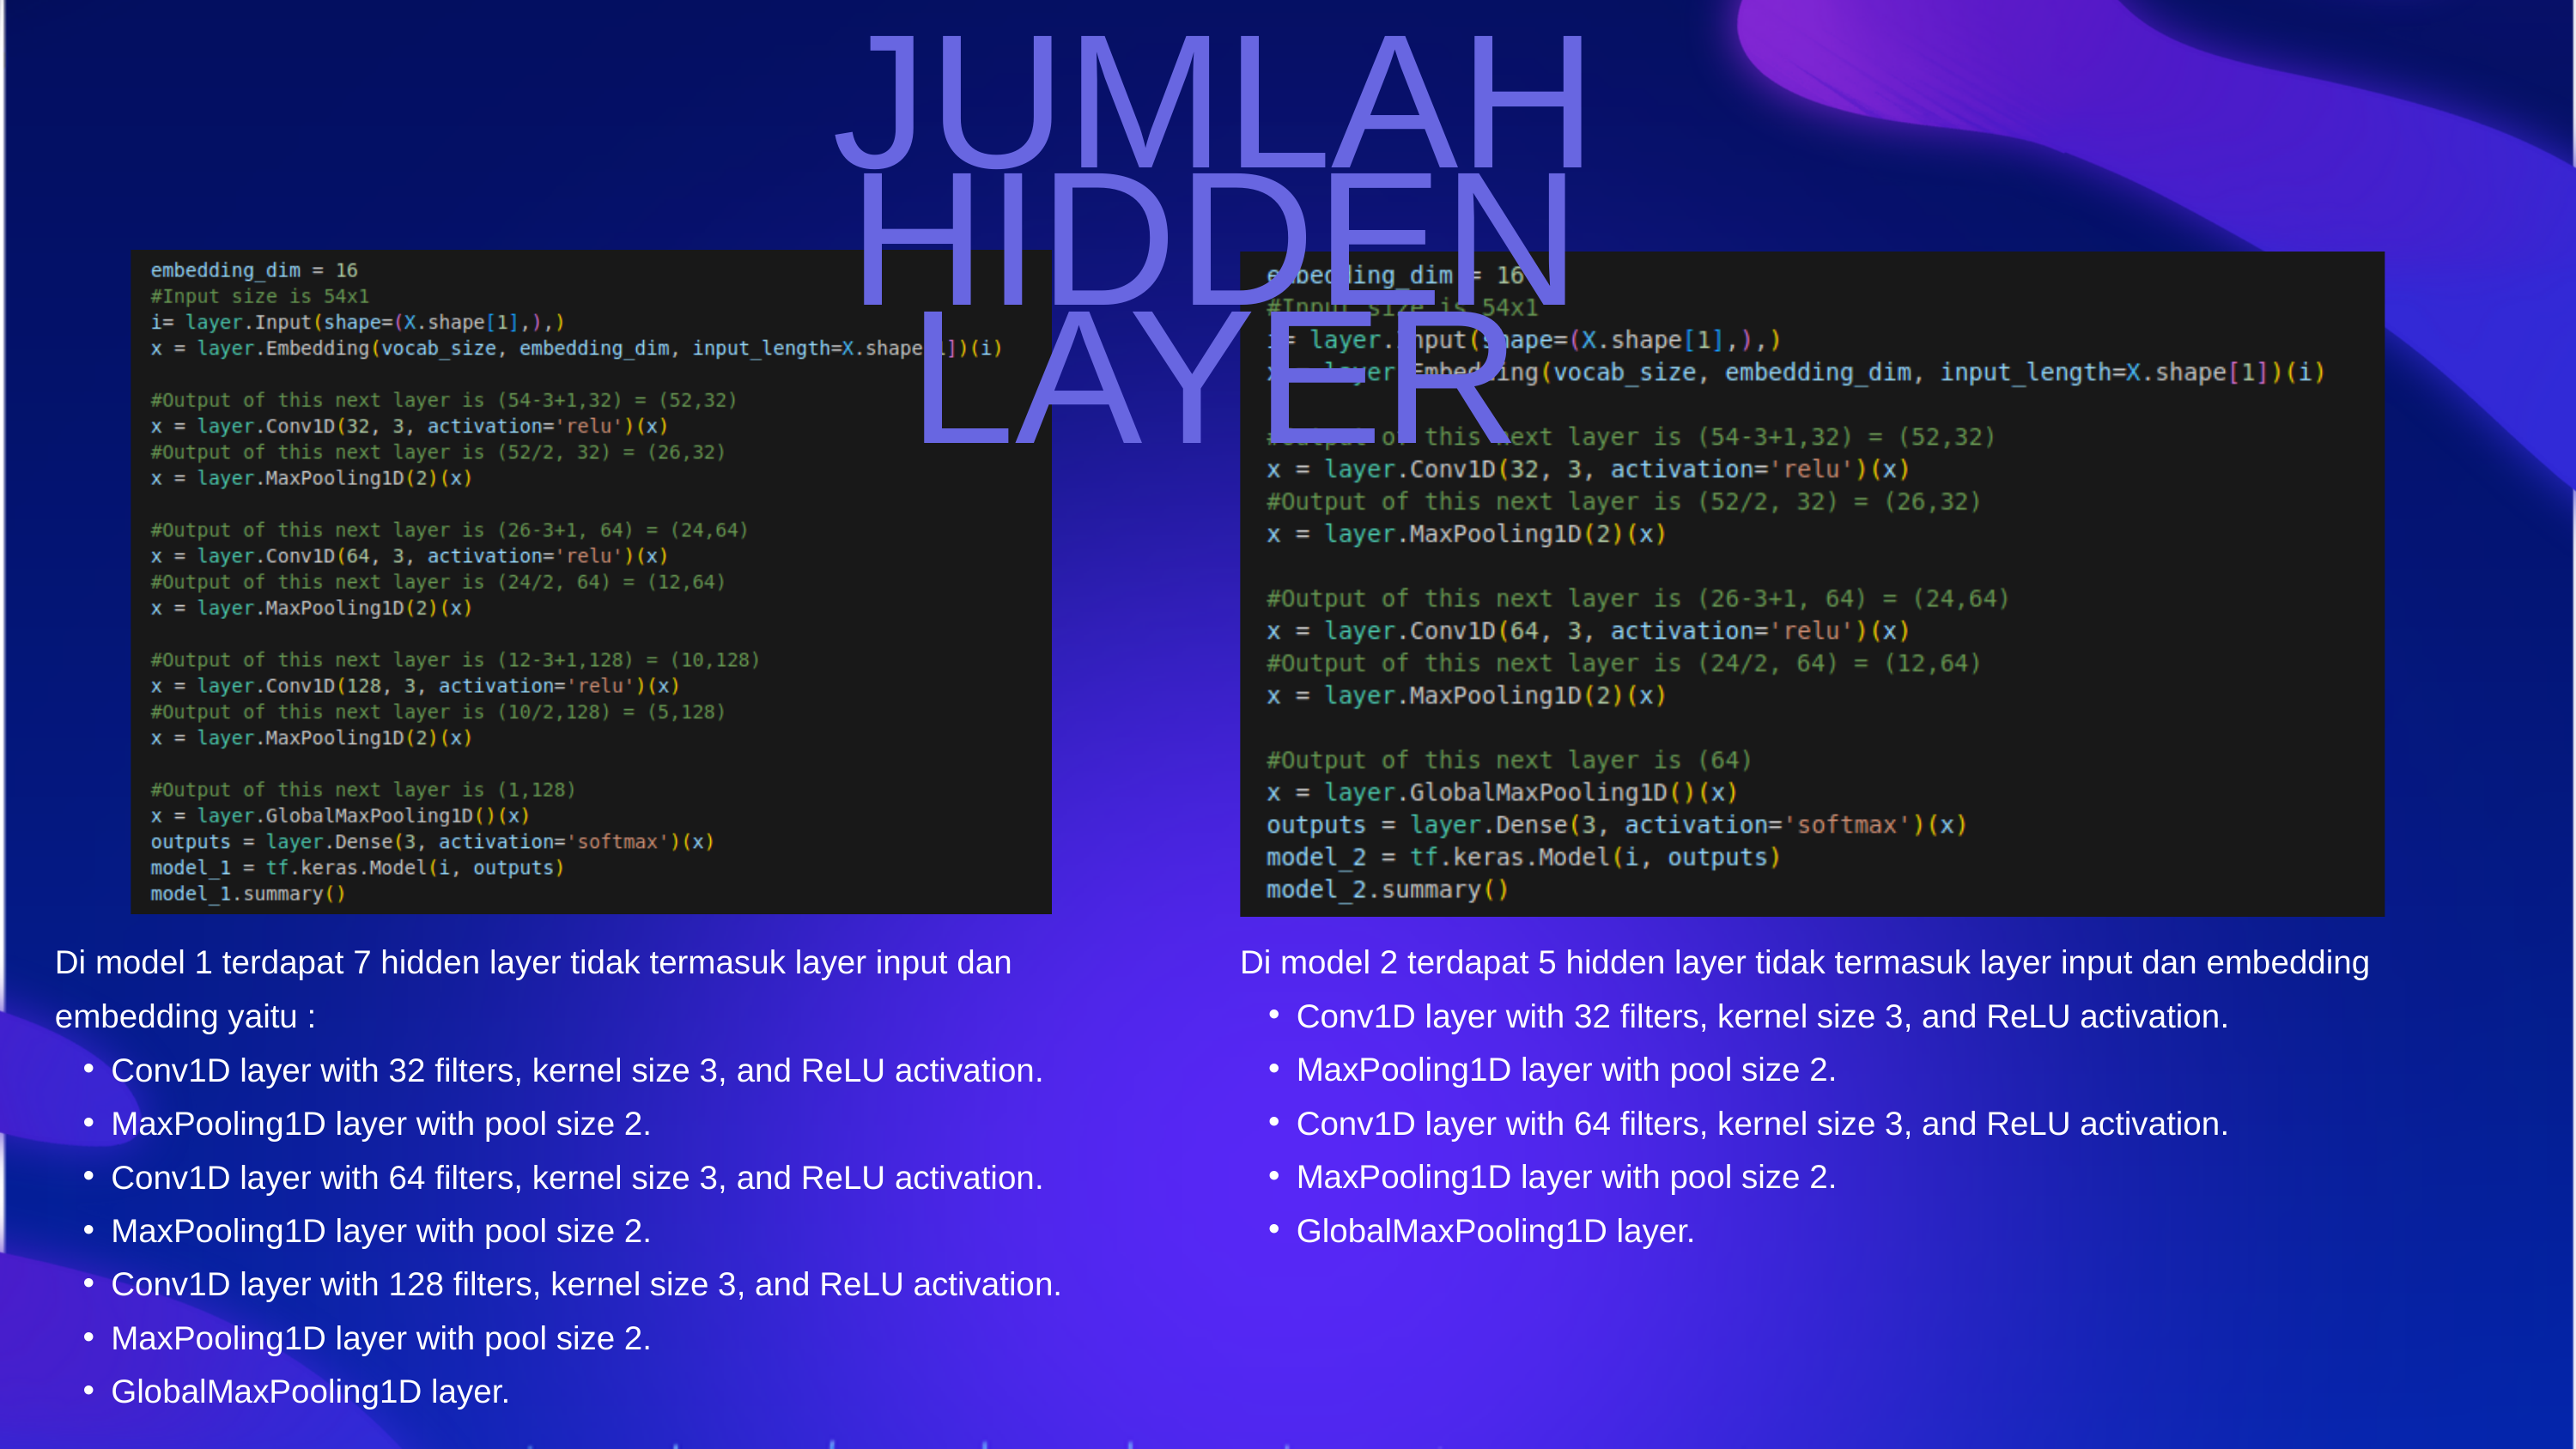

JUMLAH HIDDEN LAYER

Di model 2 terdapat 5 hidden layer tidak termasuk layer input dan embedding
Conv1D layer with 32 filters, kernel size 3, and ReLU activation.
MaxPooling1D layer with pool size 2.
Conv1D layer with 64 filters, kernel size 3, and ReLU activation.
MaxPooling1D layer with pool size 2.
GlobalMaxPooling1D layer.

Di model 1 terdapat 7 hidden layer tidak termasuk layer input dan embedding yaitu :
Conv1D layer with 32 filters, kernel size 3, and ReLU activation.
MaxPooling1D layer with pool size 2.
Conv1D layer with 64 filters, kernel size 3, and ReLU activation.
MaxPooling1D layer with pool size 2.
Conv1D layer with 128 filters, kernel size 3, and ReLU activation.
MaxPooling1D layer with pool size 2.
GlobalMaxPooling1D layer.